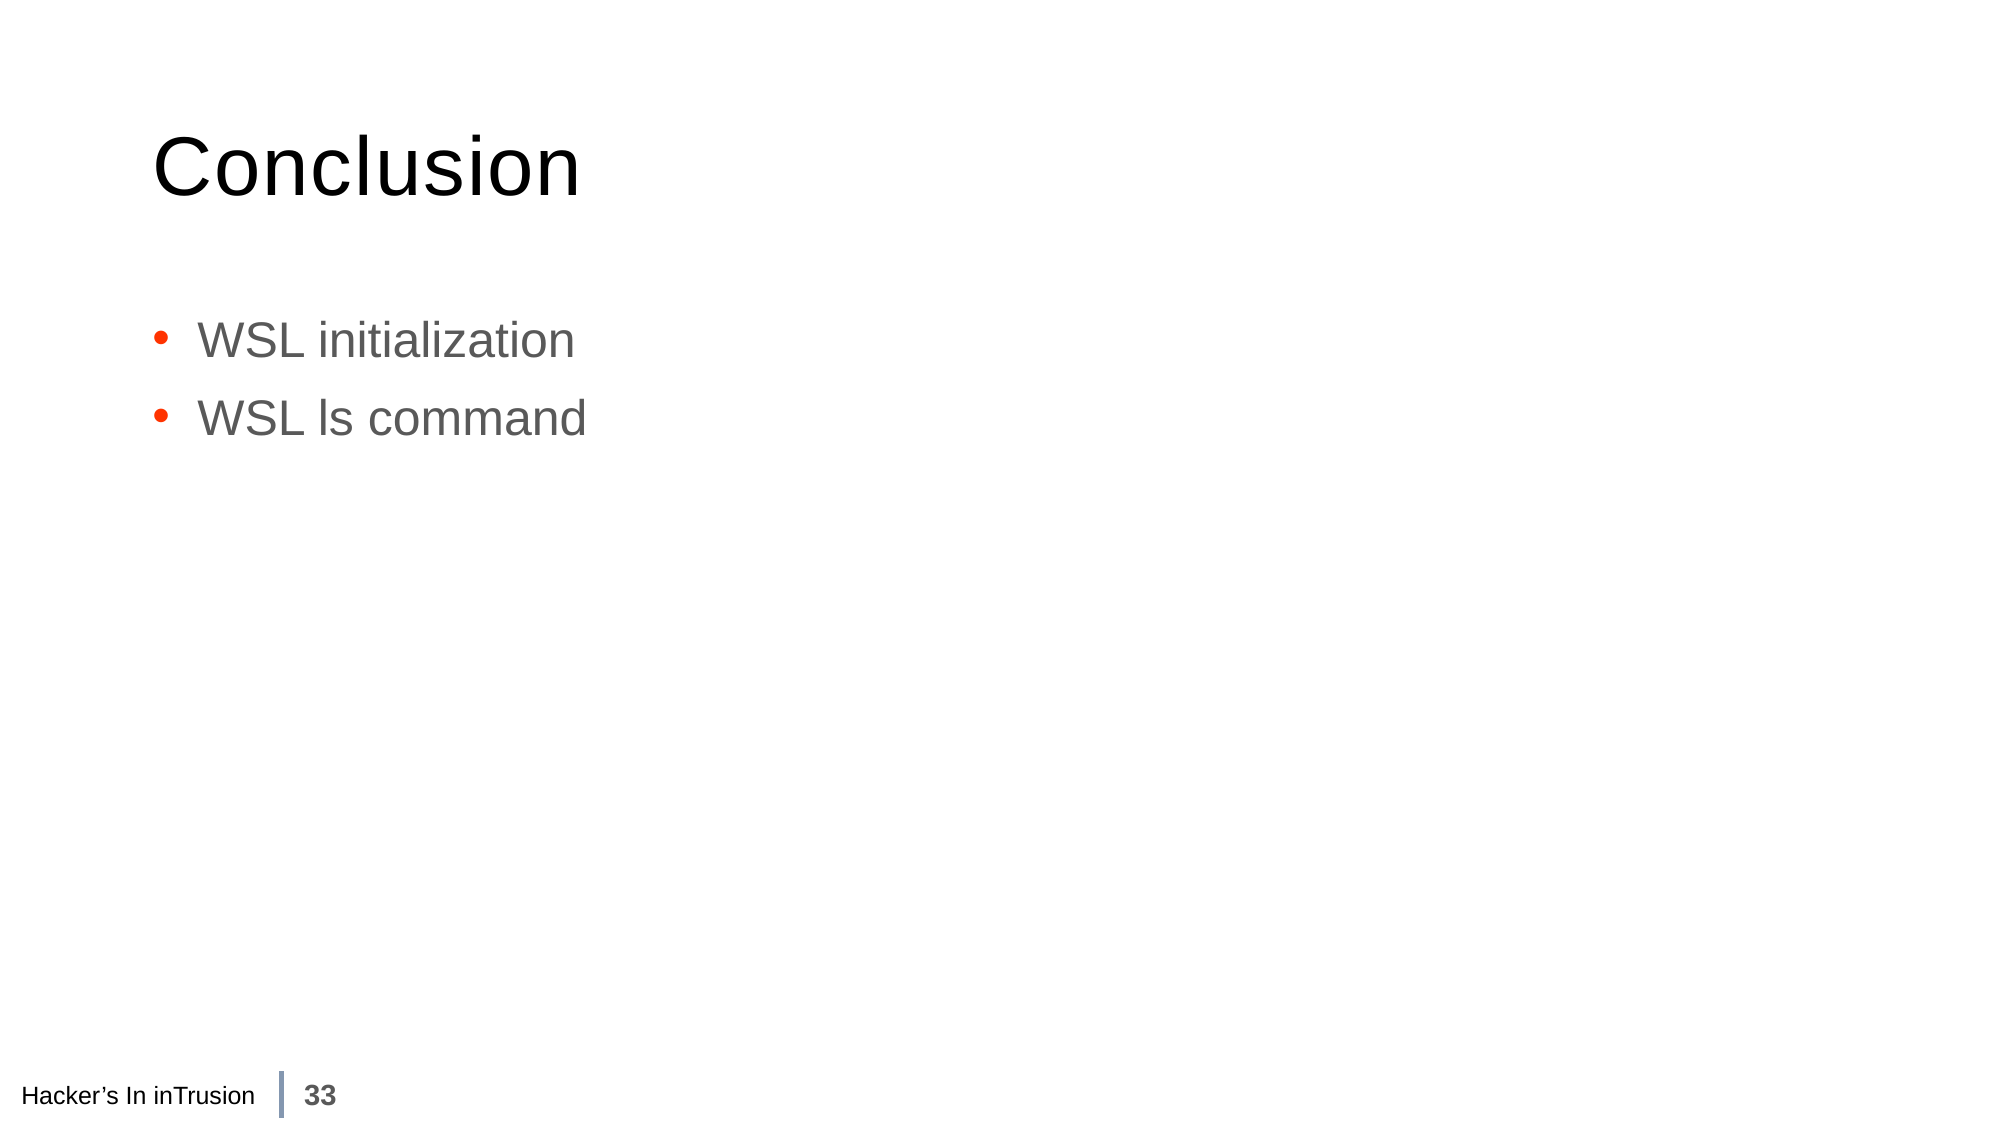

# Conclusion
WSL initialization
WSL ls command